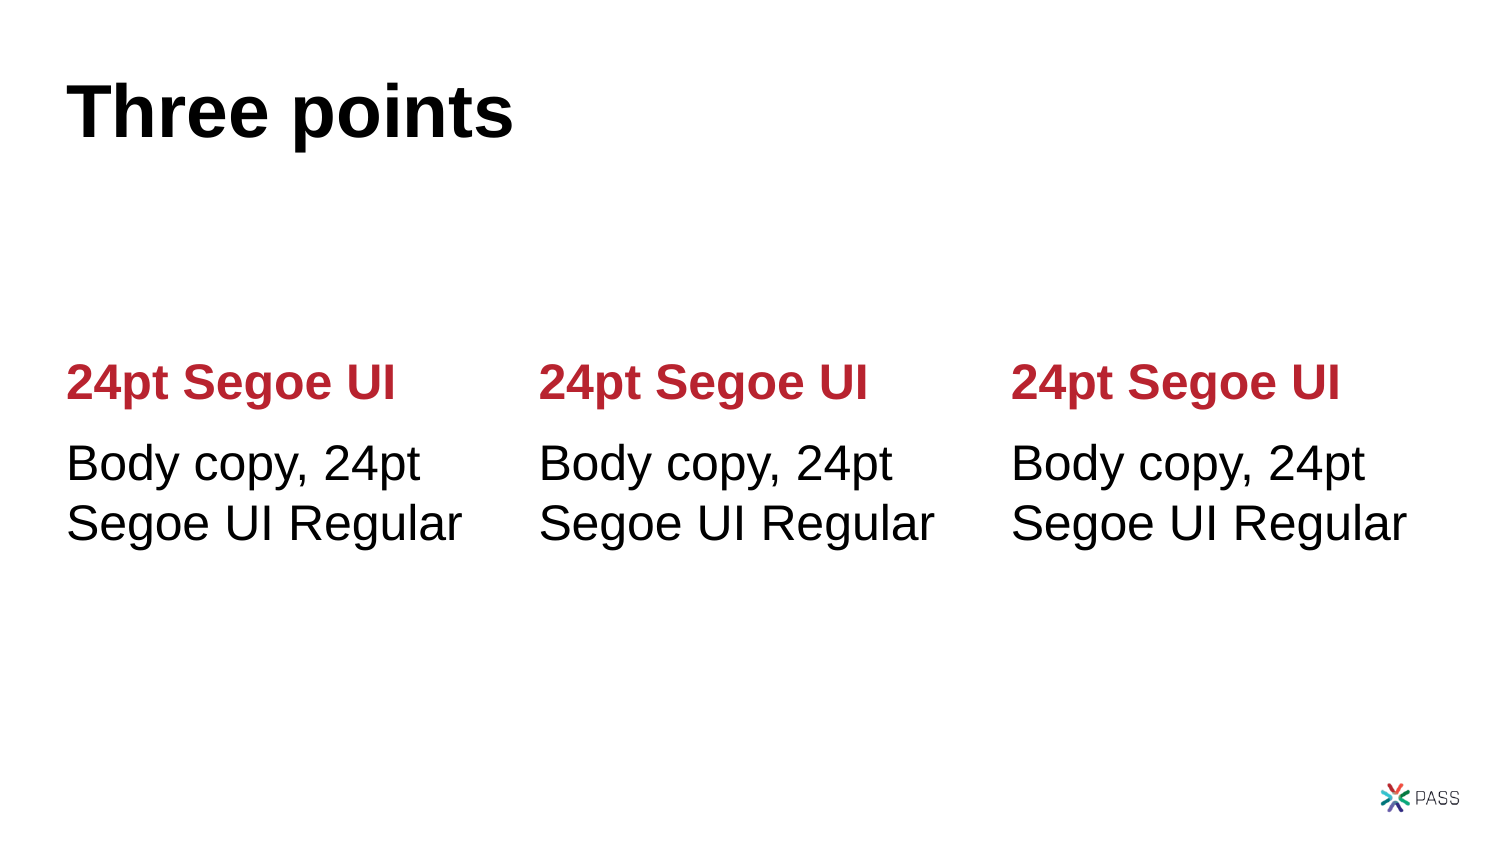

# Three points
24pt Segoe UI
24pt Segoe UI
24pt Segoe UI
Body copy, 24pt Segoe UI Regular
Body copy, 24pt Segoe UI Regular

Body copy, 24pt Segoe UI Regular